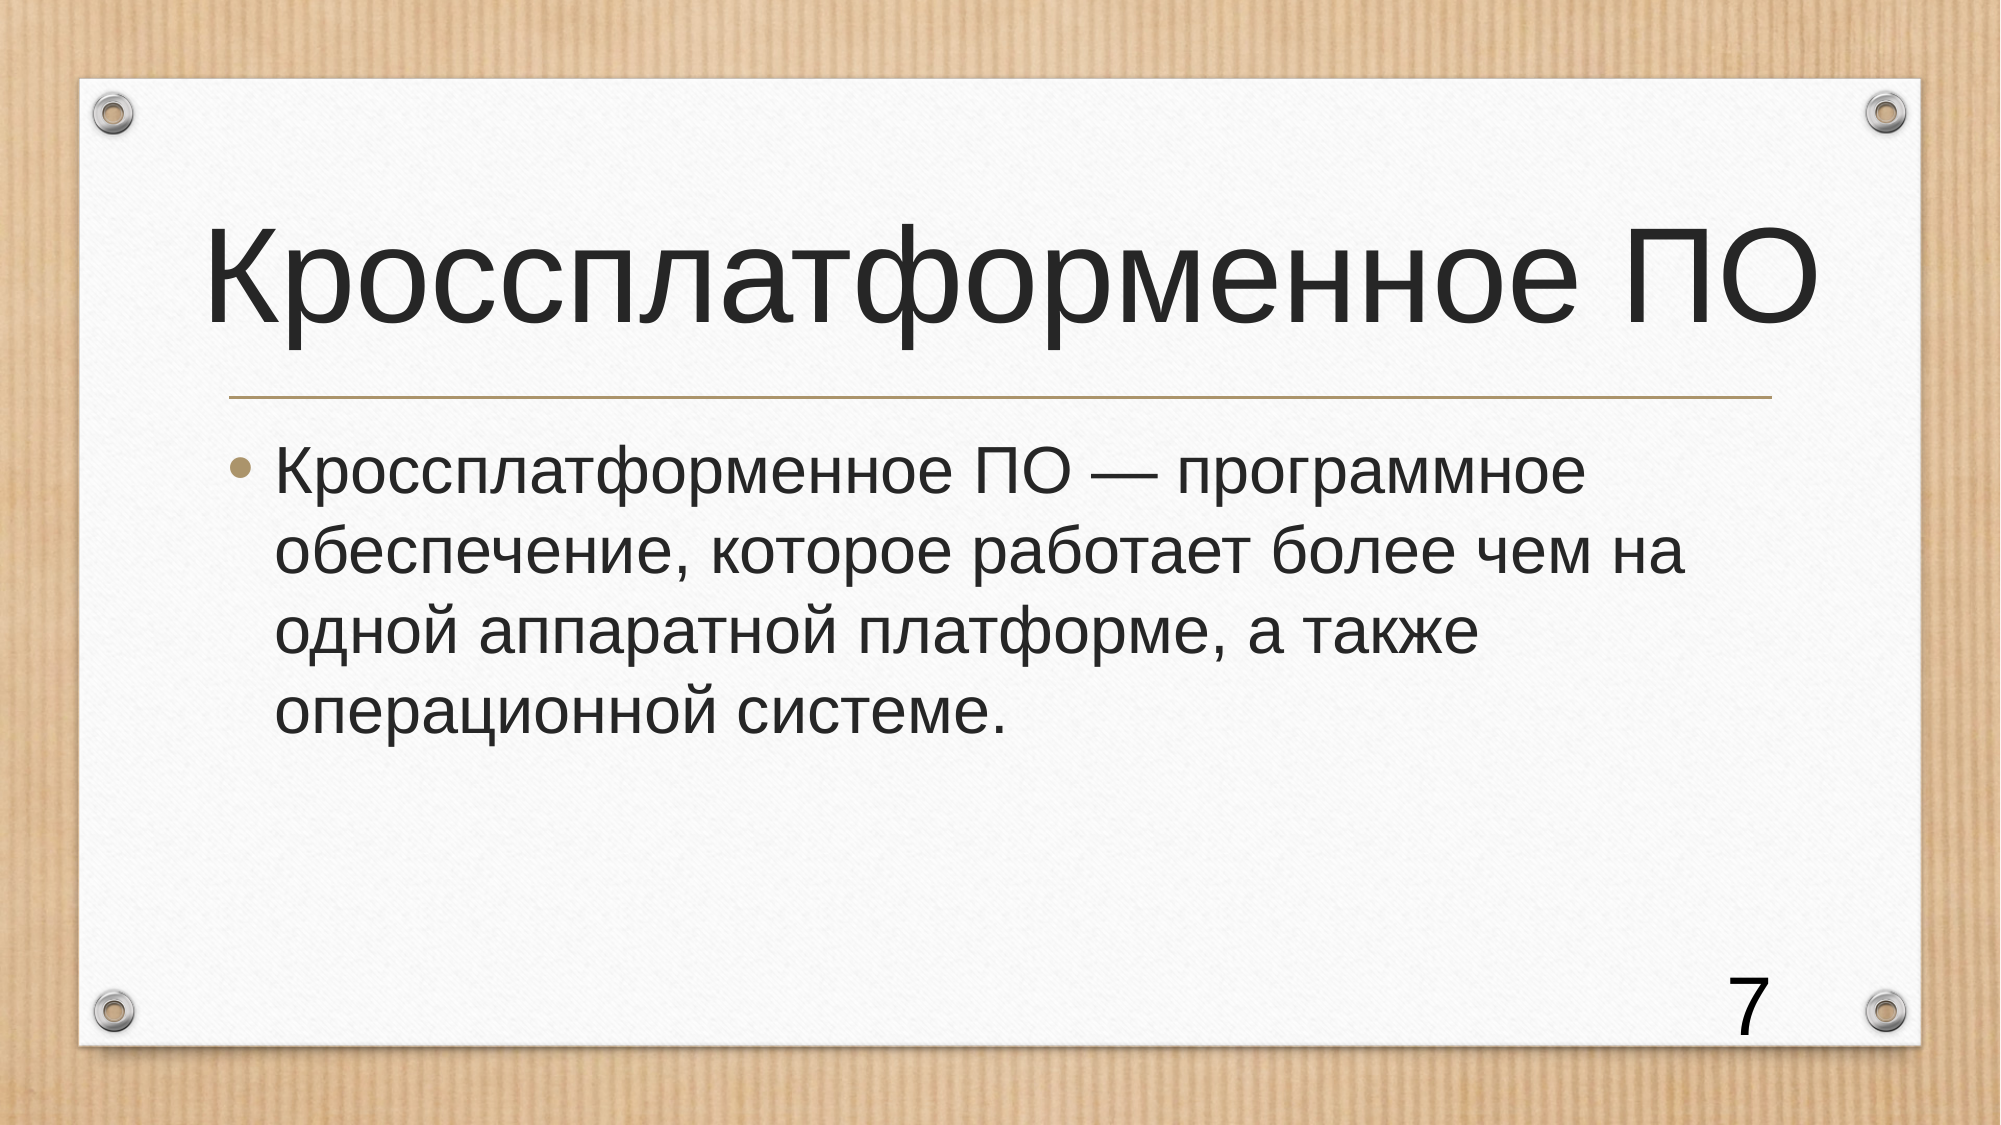

# Кроссплатформенное ПО
Кроссплатформенное ПО — программное обеспечение, которое работает более чем на одной аппаратной платформе, а также операционной системе.
7